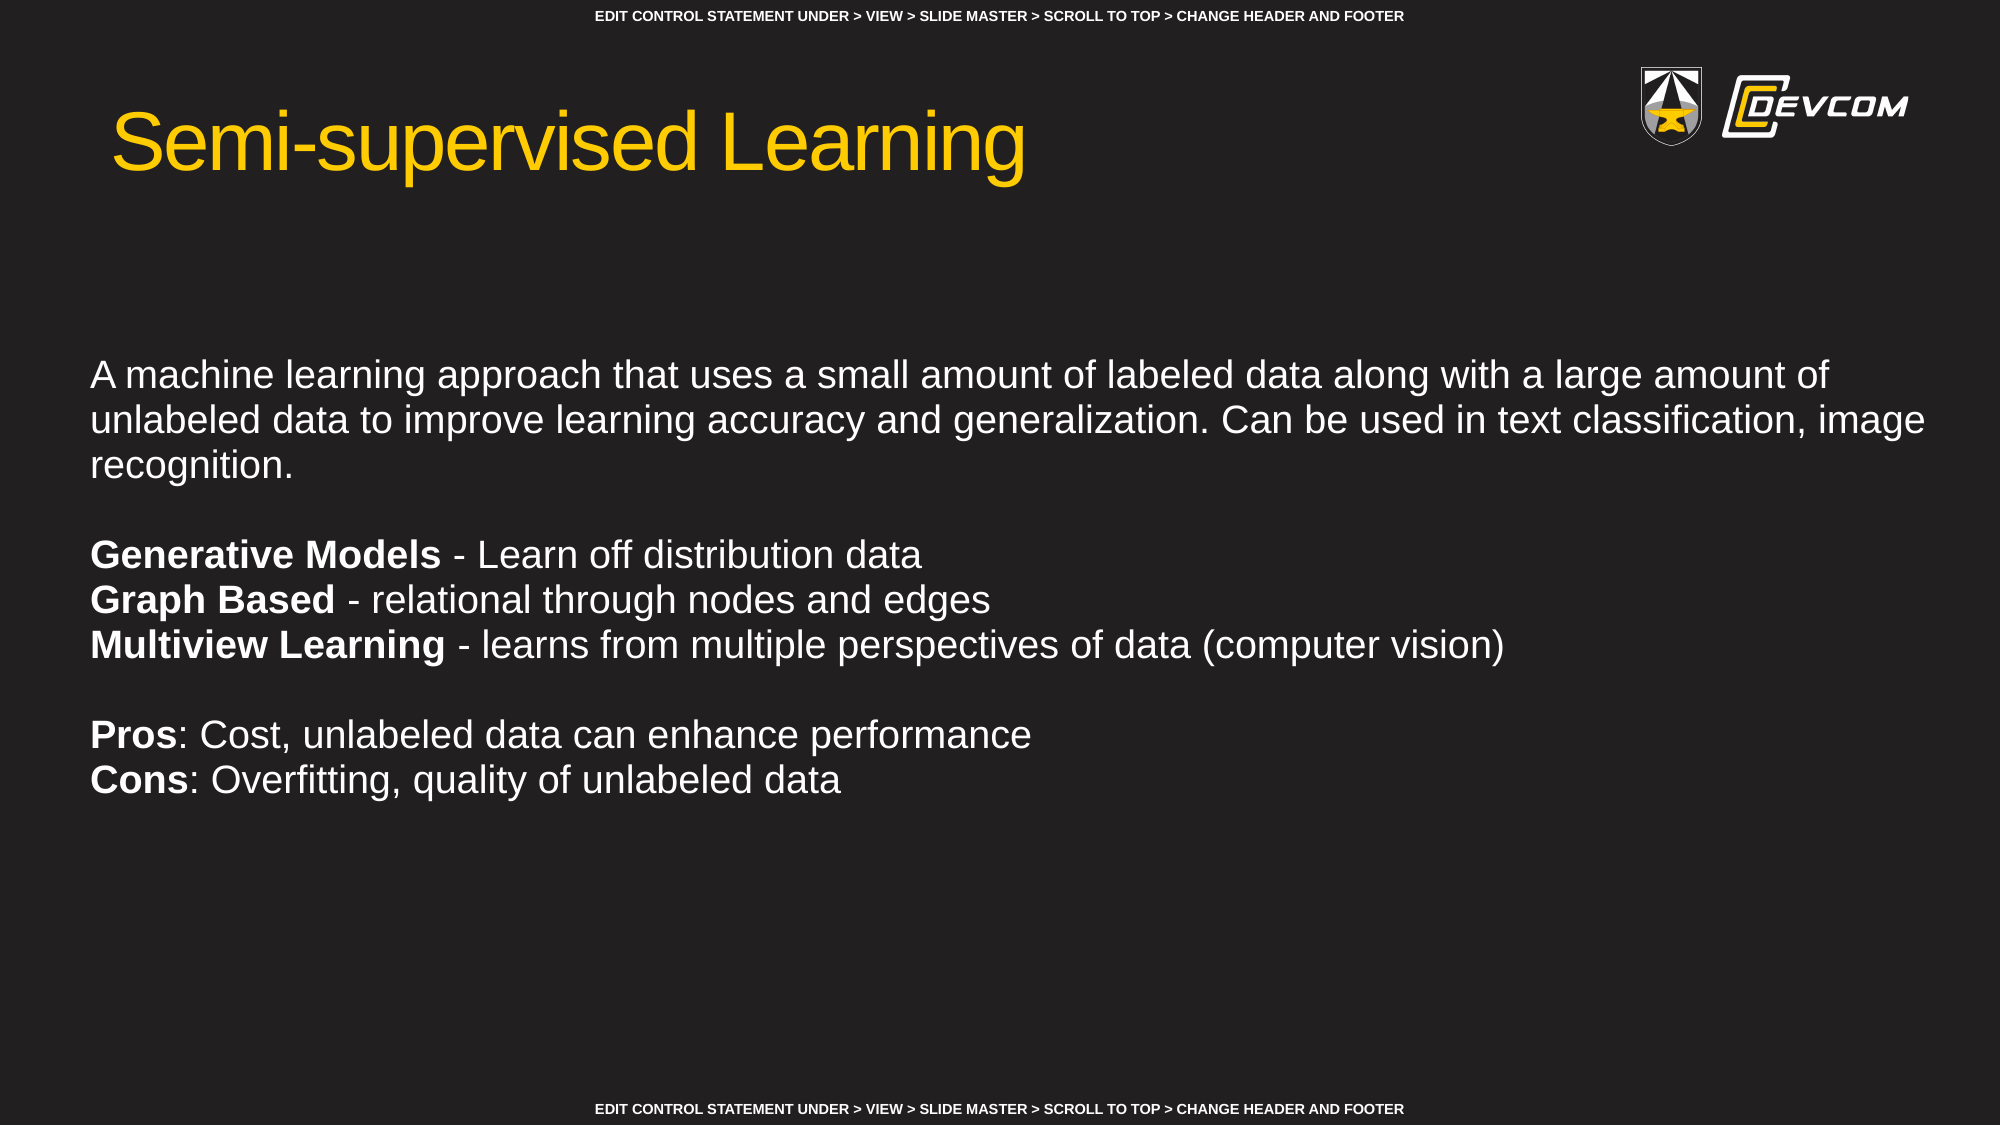

# Semi-supervised Learning
A machine learning approach that uses a small amount of labeled data along with a large amount of unlabeled data to improve learning accuracy and generalization. Can be used in text classification, image recognition.

Generative Models - Learn off distribution data
Graph Based - relational through nodes and edges
Multiview Learning - learns from multiple perspectives of data (computer vision)

Pros: Cost, unlabeled data can enhance performance
Cons: Overfitting, quality of unlabeled data